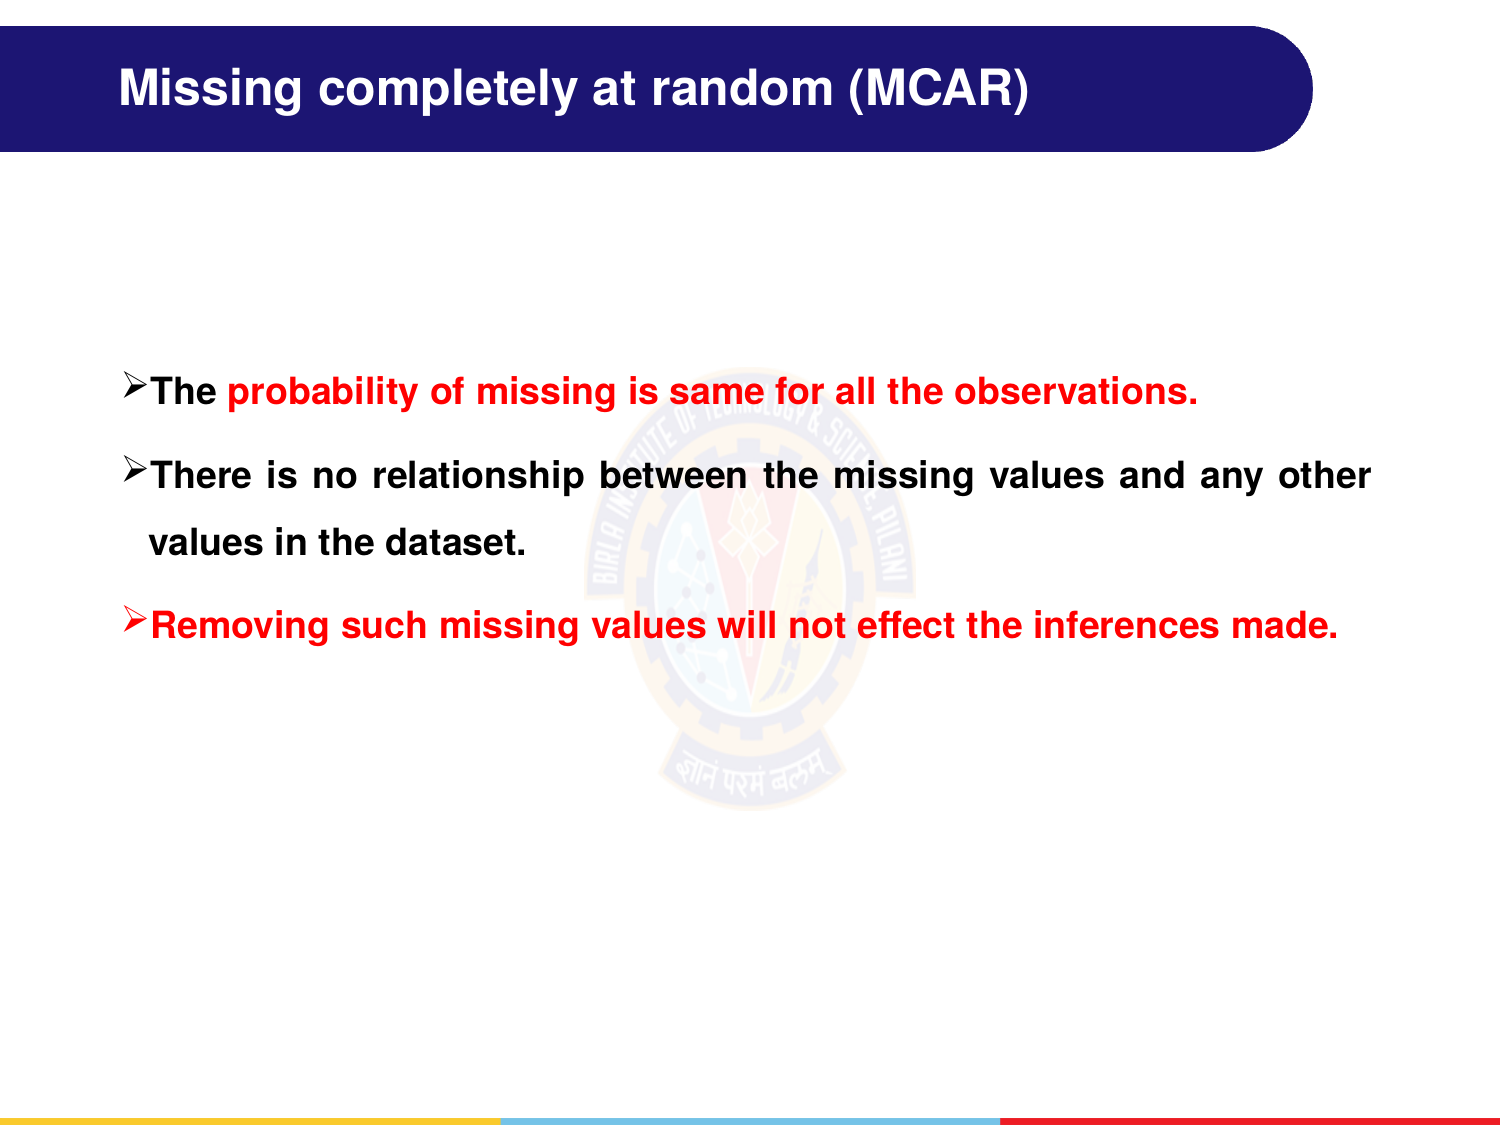

# Missing completely at random (MCAR)
The probability of missing is same for all the observations.
There is no relationship between the missing values and any other values in the dataset.
Removing such missing values will not effect the inferences made.